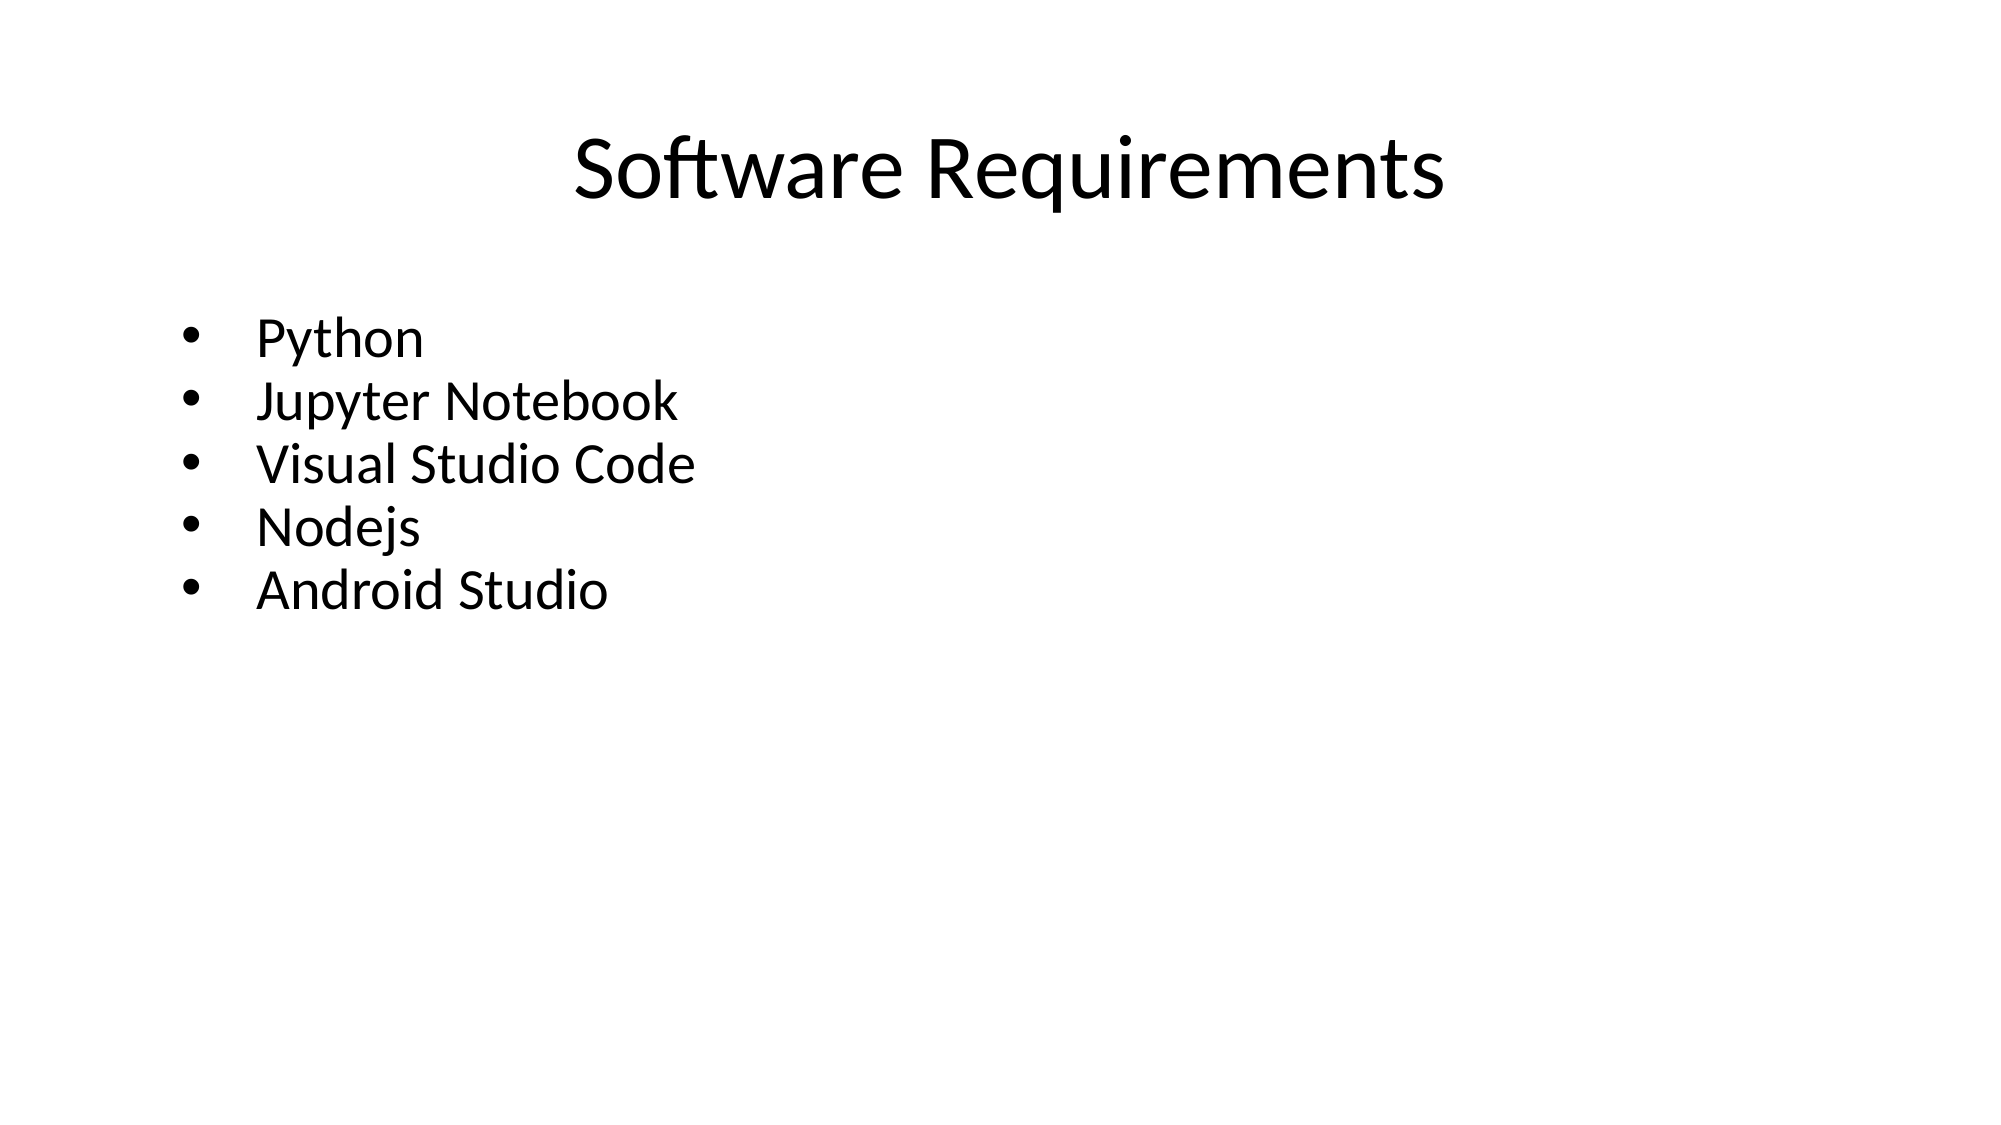

# Software Requirements
Python
Jupyter Notebook
Visual Studio Code
Nodejs
Android Studio